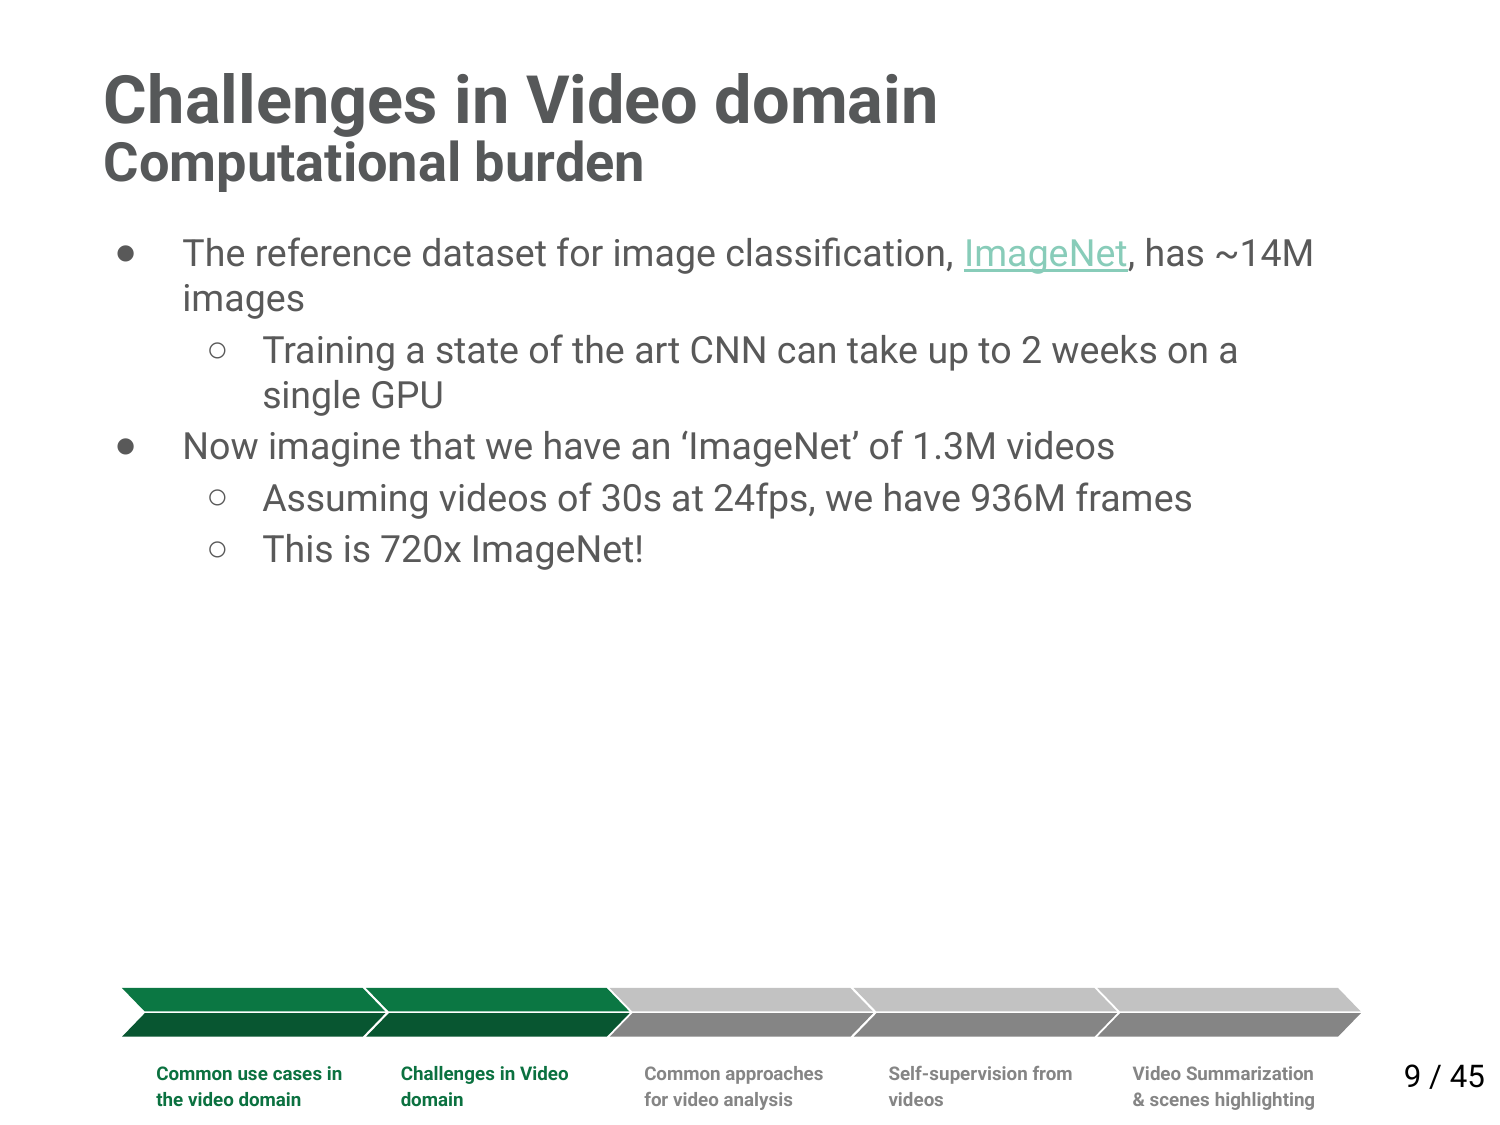

# Challenges in Video domain
Computational burden
The reference dataset for image classification, ImageNet, has ~14M  images
Training a state of the art CNN can take up to 2 weeks on a  single GPU
Now imagine that we have an ‘ImageNet’ of 1.3M videos
Assuming videos of 30s at 24fps, we have 936M frames
This is 720x ImageNet!

Common use cases in the video domain

Challenges in Video domain

Common approaches for video analysis

Self-supervision from videos

Video Summarization & scenes highlighting
9 / 45